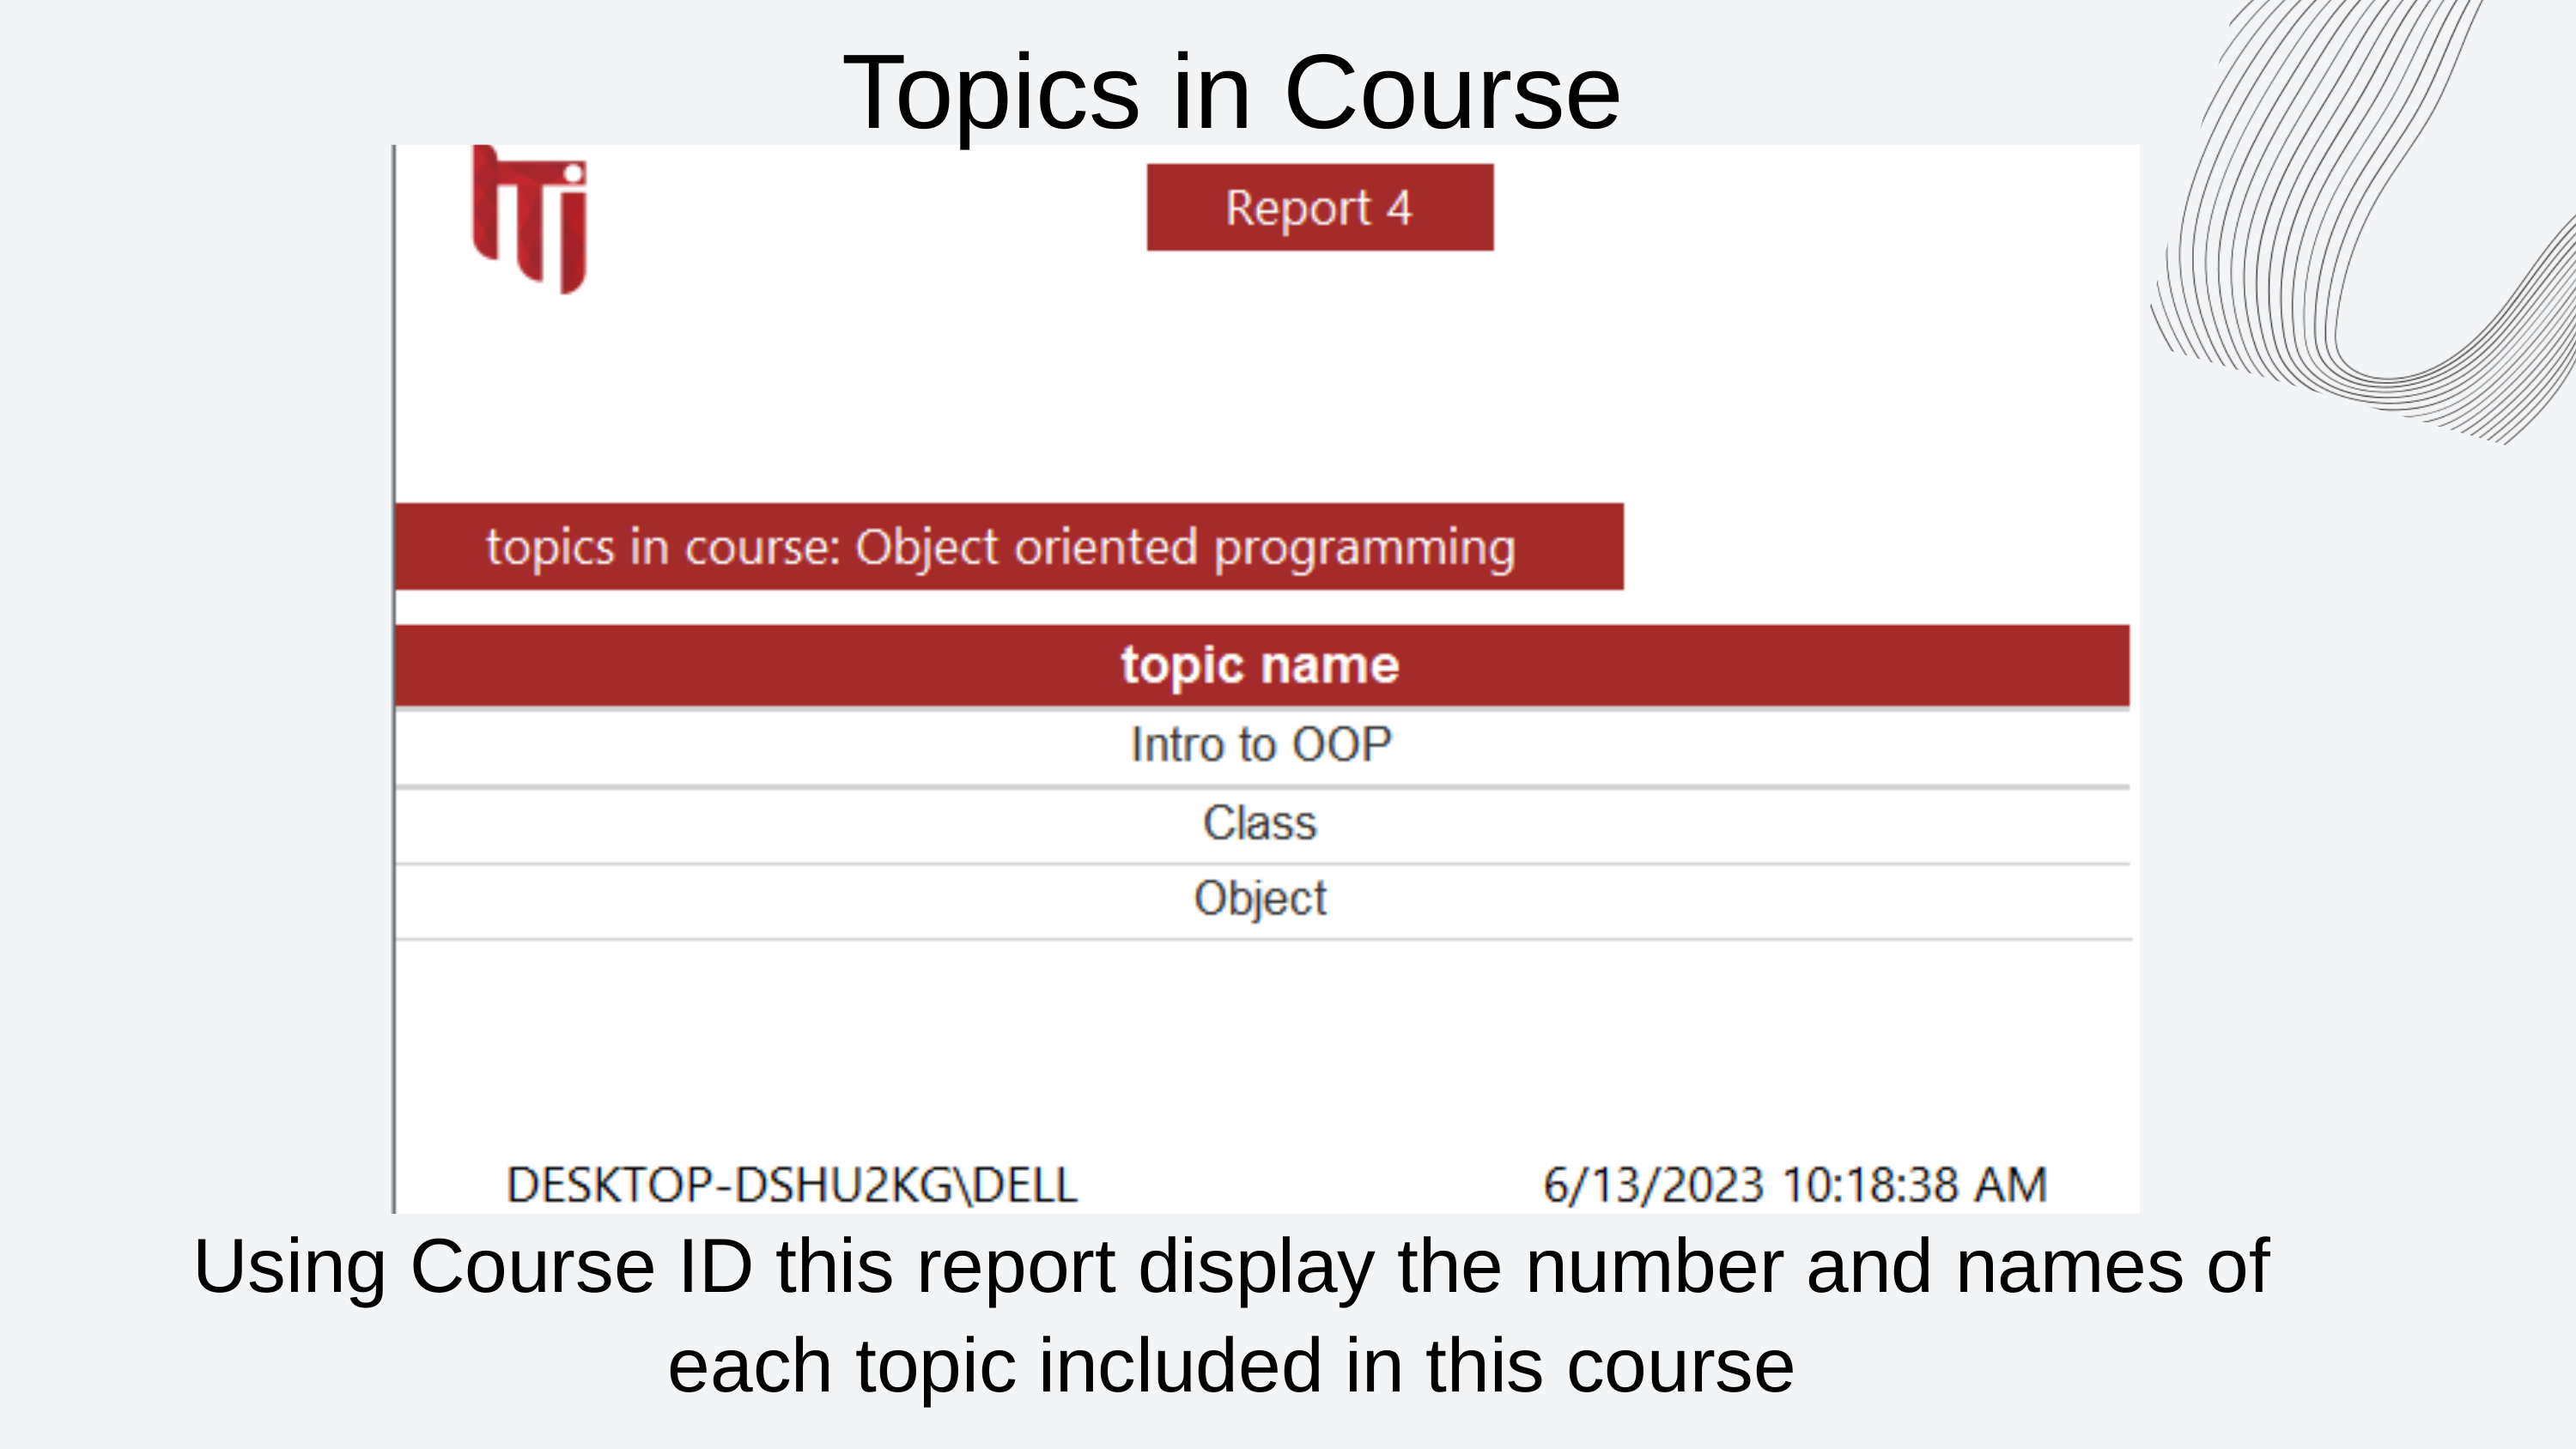

Topics in Course

Using Course ID this report display the number and names of each topic included in this course